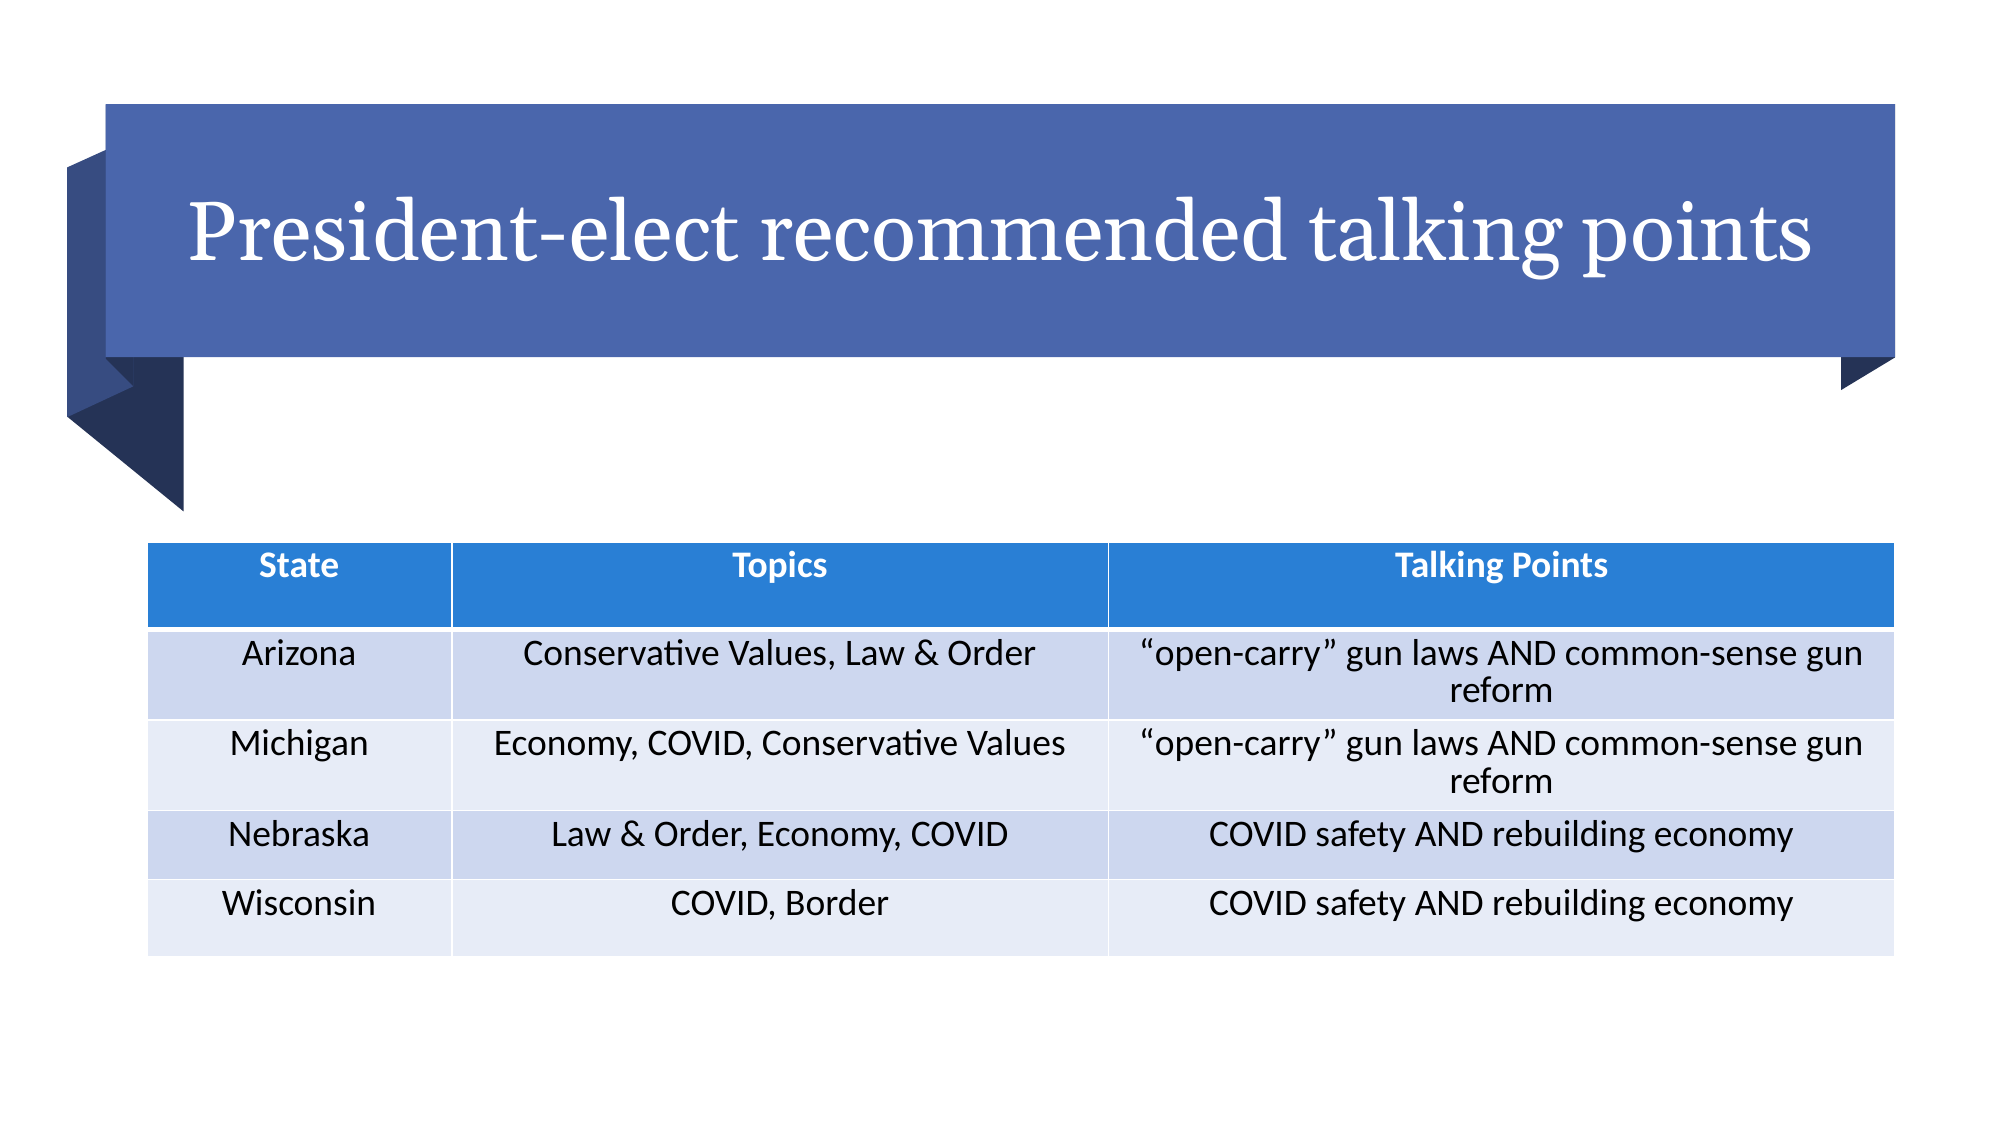

# President-elect recommended talking points
| State | Topics | Talking Points |
| --- | --- | --- |
| Arizona | Conservative Values, Law & Order | “open-carry” gun laws AND common-sense gun reform |
| Michigan | Economy, COVID, Conservative Values | “open-carry” gun laws AND common-sense gun reform |
| Nebraska | Law & Order, Economy, COVID | COVID safety AND rebuilding economy |
| Wisconsin | COVID, Border | COVID safety AND rebuilding economy |